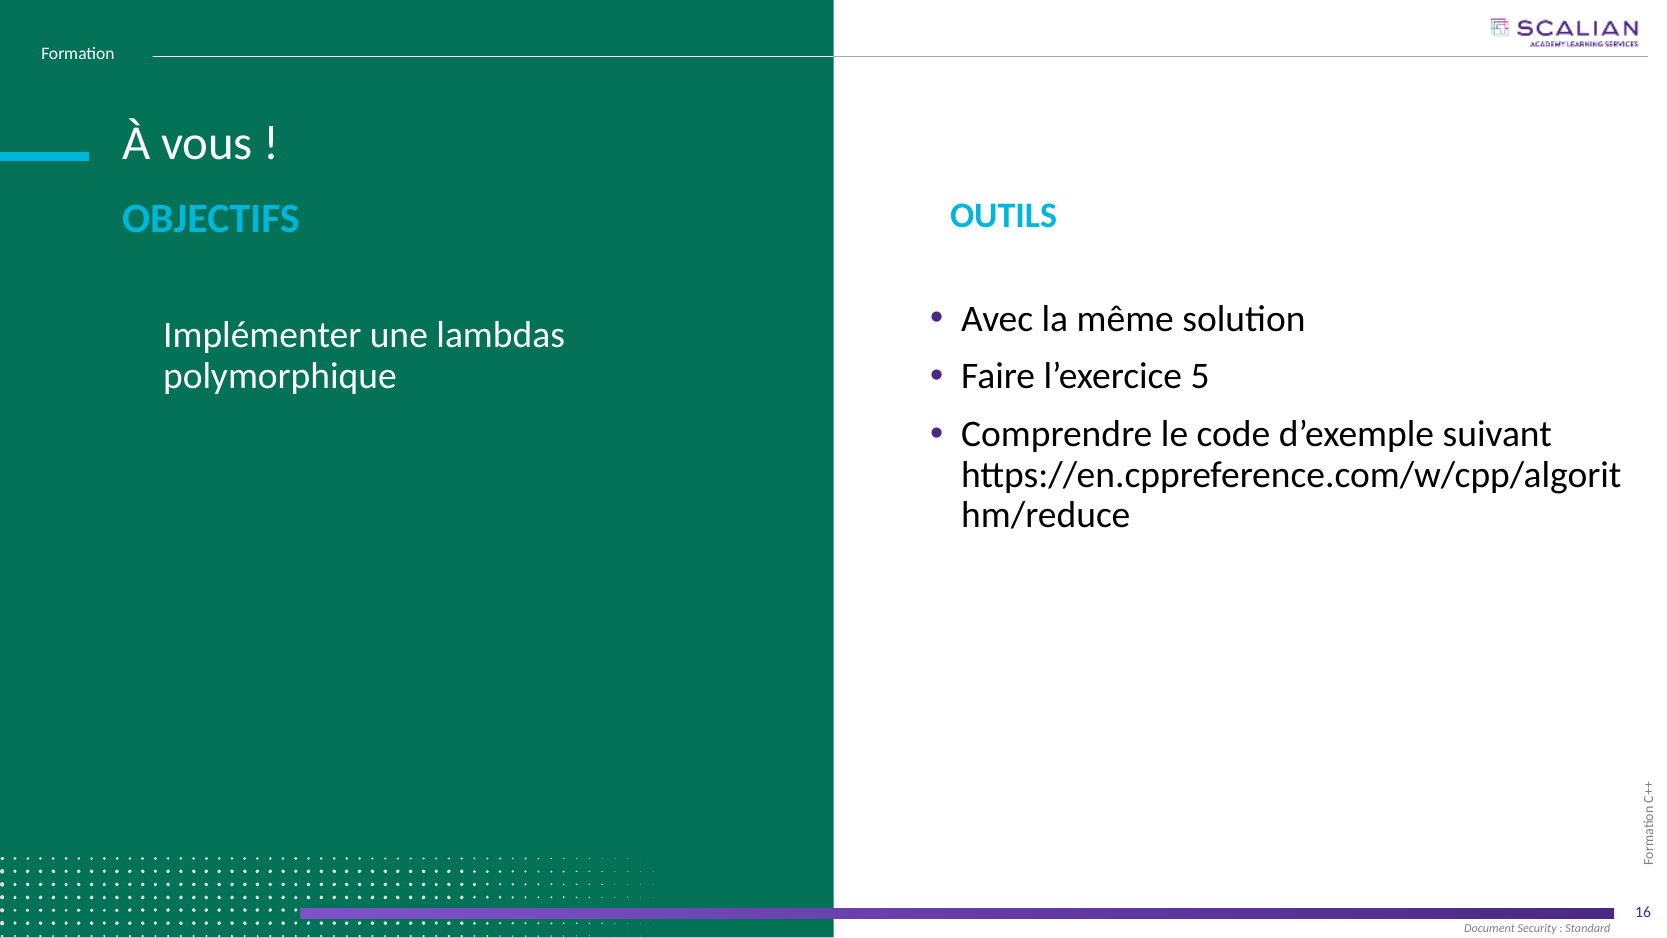

# À vous !
OBJECTIFS

OUTILS

Avec la même solution
Faire l’exercice 5
Comprendre le code d’exemple suivant
https://en.cppreference.com/w/cpp/algorithm/reduce

Implémenter une lambdas polymorphique